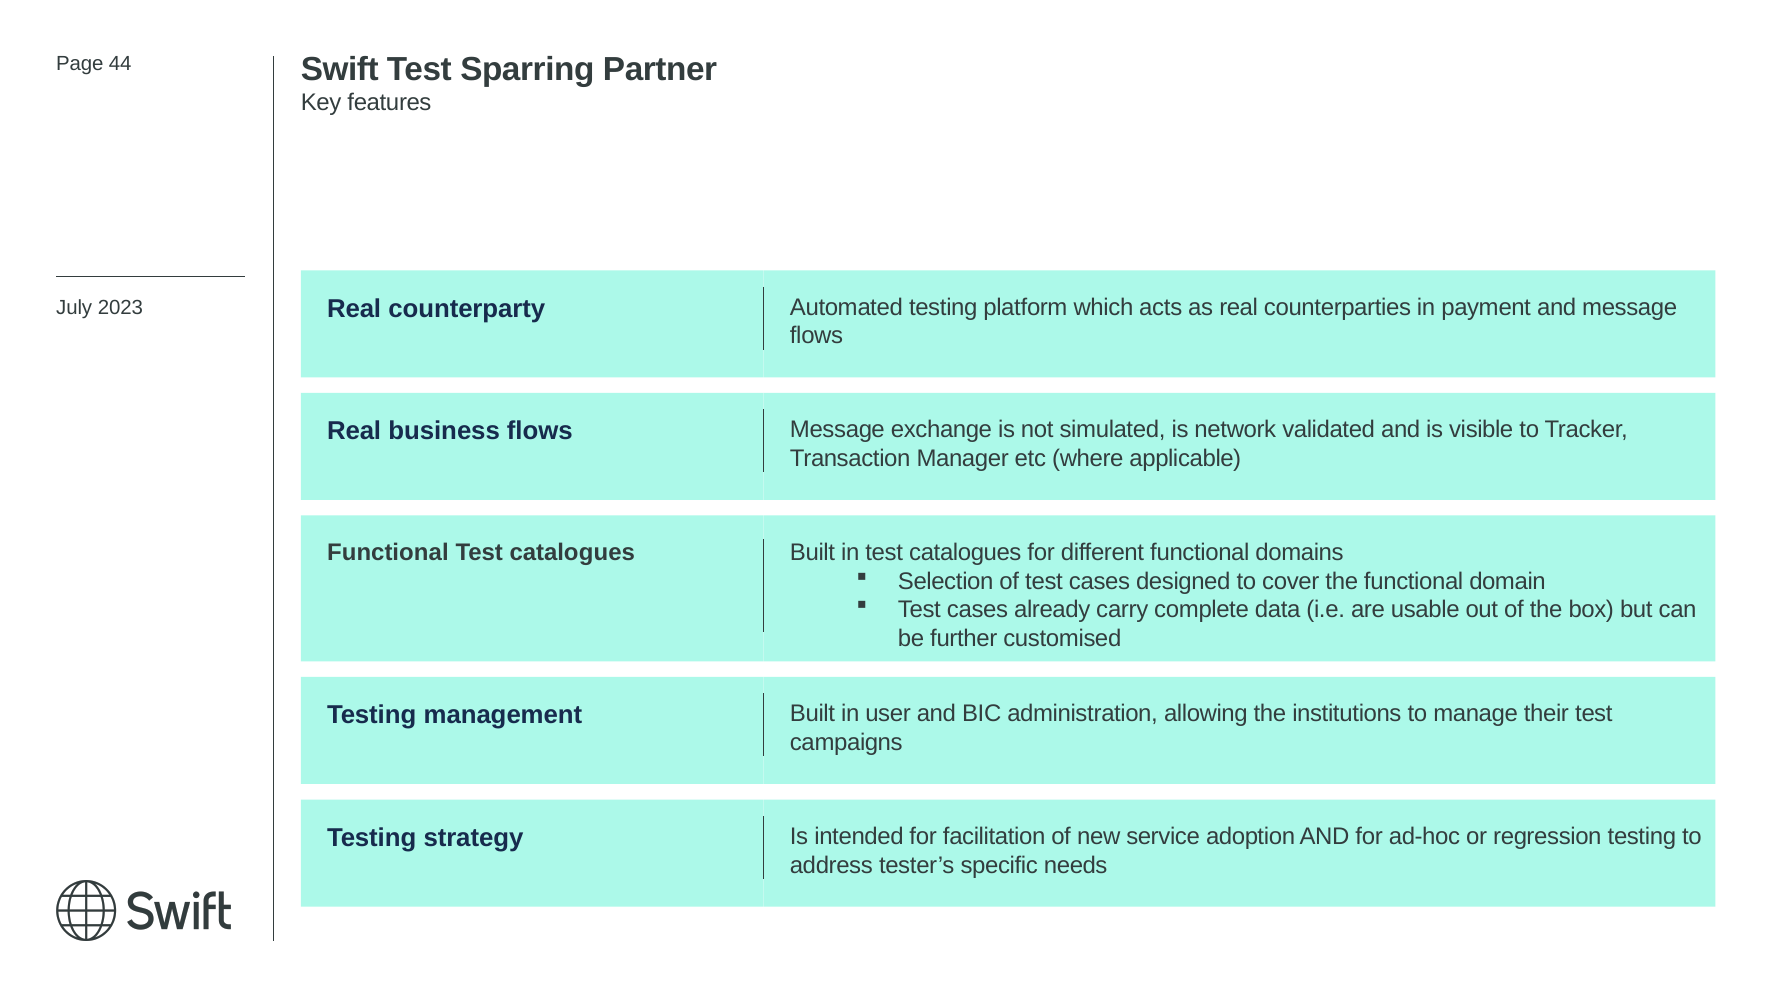

Swift Test Sparring Partner
Key features
Page 44
Real counterparty
Automated testing platform which acts as real counterparties in payment and message flows
July 2023
Real business flows
Message exchange is not simulated, is network validated and is visible to Tracker, Transaction Manager etc (where applicable)
Functional Test catalogues
Built in test catalogues for different functional domains
Selection of test cases designed to cover the functional domain
Test cases already carry complete data (i.e. are usable out of the box) but can be further customised
Testing management
Built in user and BIC administration, allowing the institutions to manage their test campaigns
Testing strategy
Is intended for facilitation of new service adoption AND for ad-hoc or regression testing to address tester’s specific needs